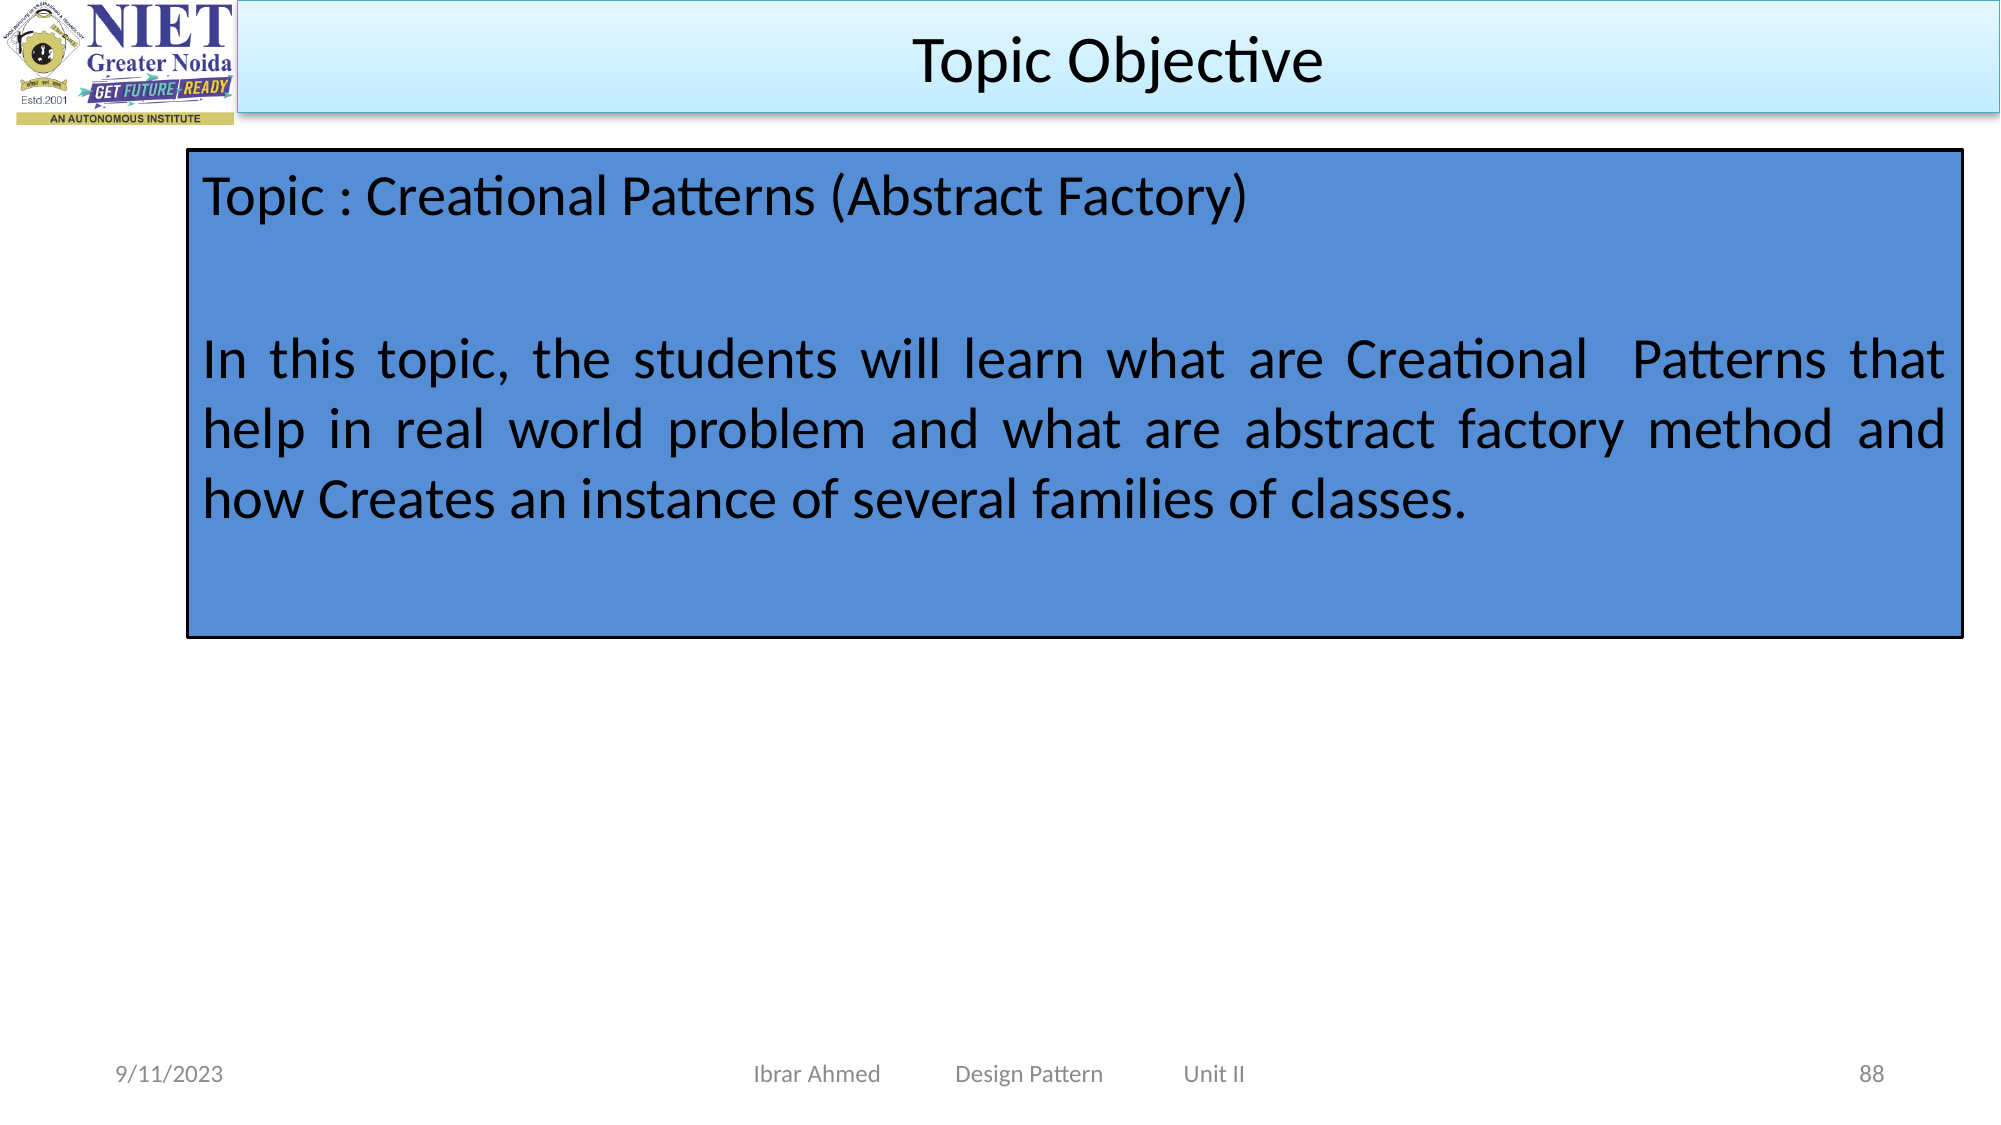

Topic Objective
Topic : Creational Patterns (Abstract Factory)

In this topic, the students will learn what are Creational  Patterns that help in real world problem and what are abstract factory method and how Creates an instance of several families of classes.

9/11/2023
Ibrar Ahmed             Design Pattern              Unit II
88